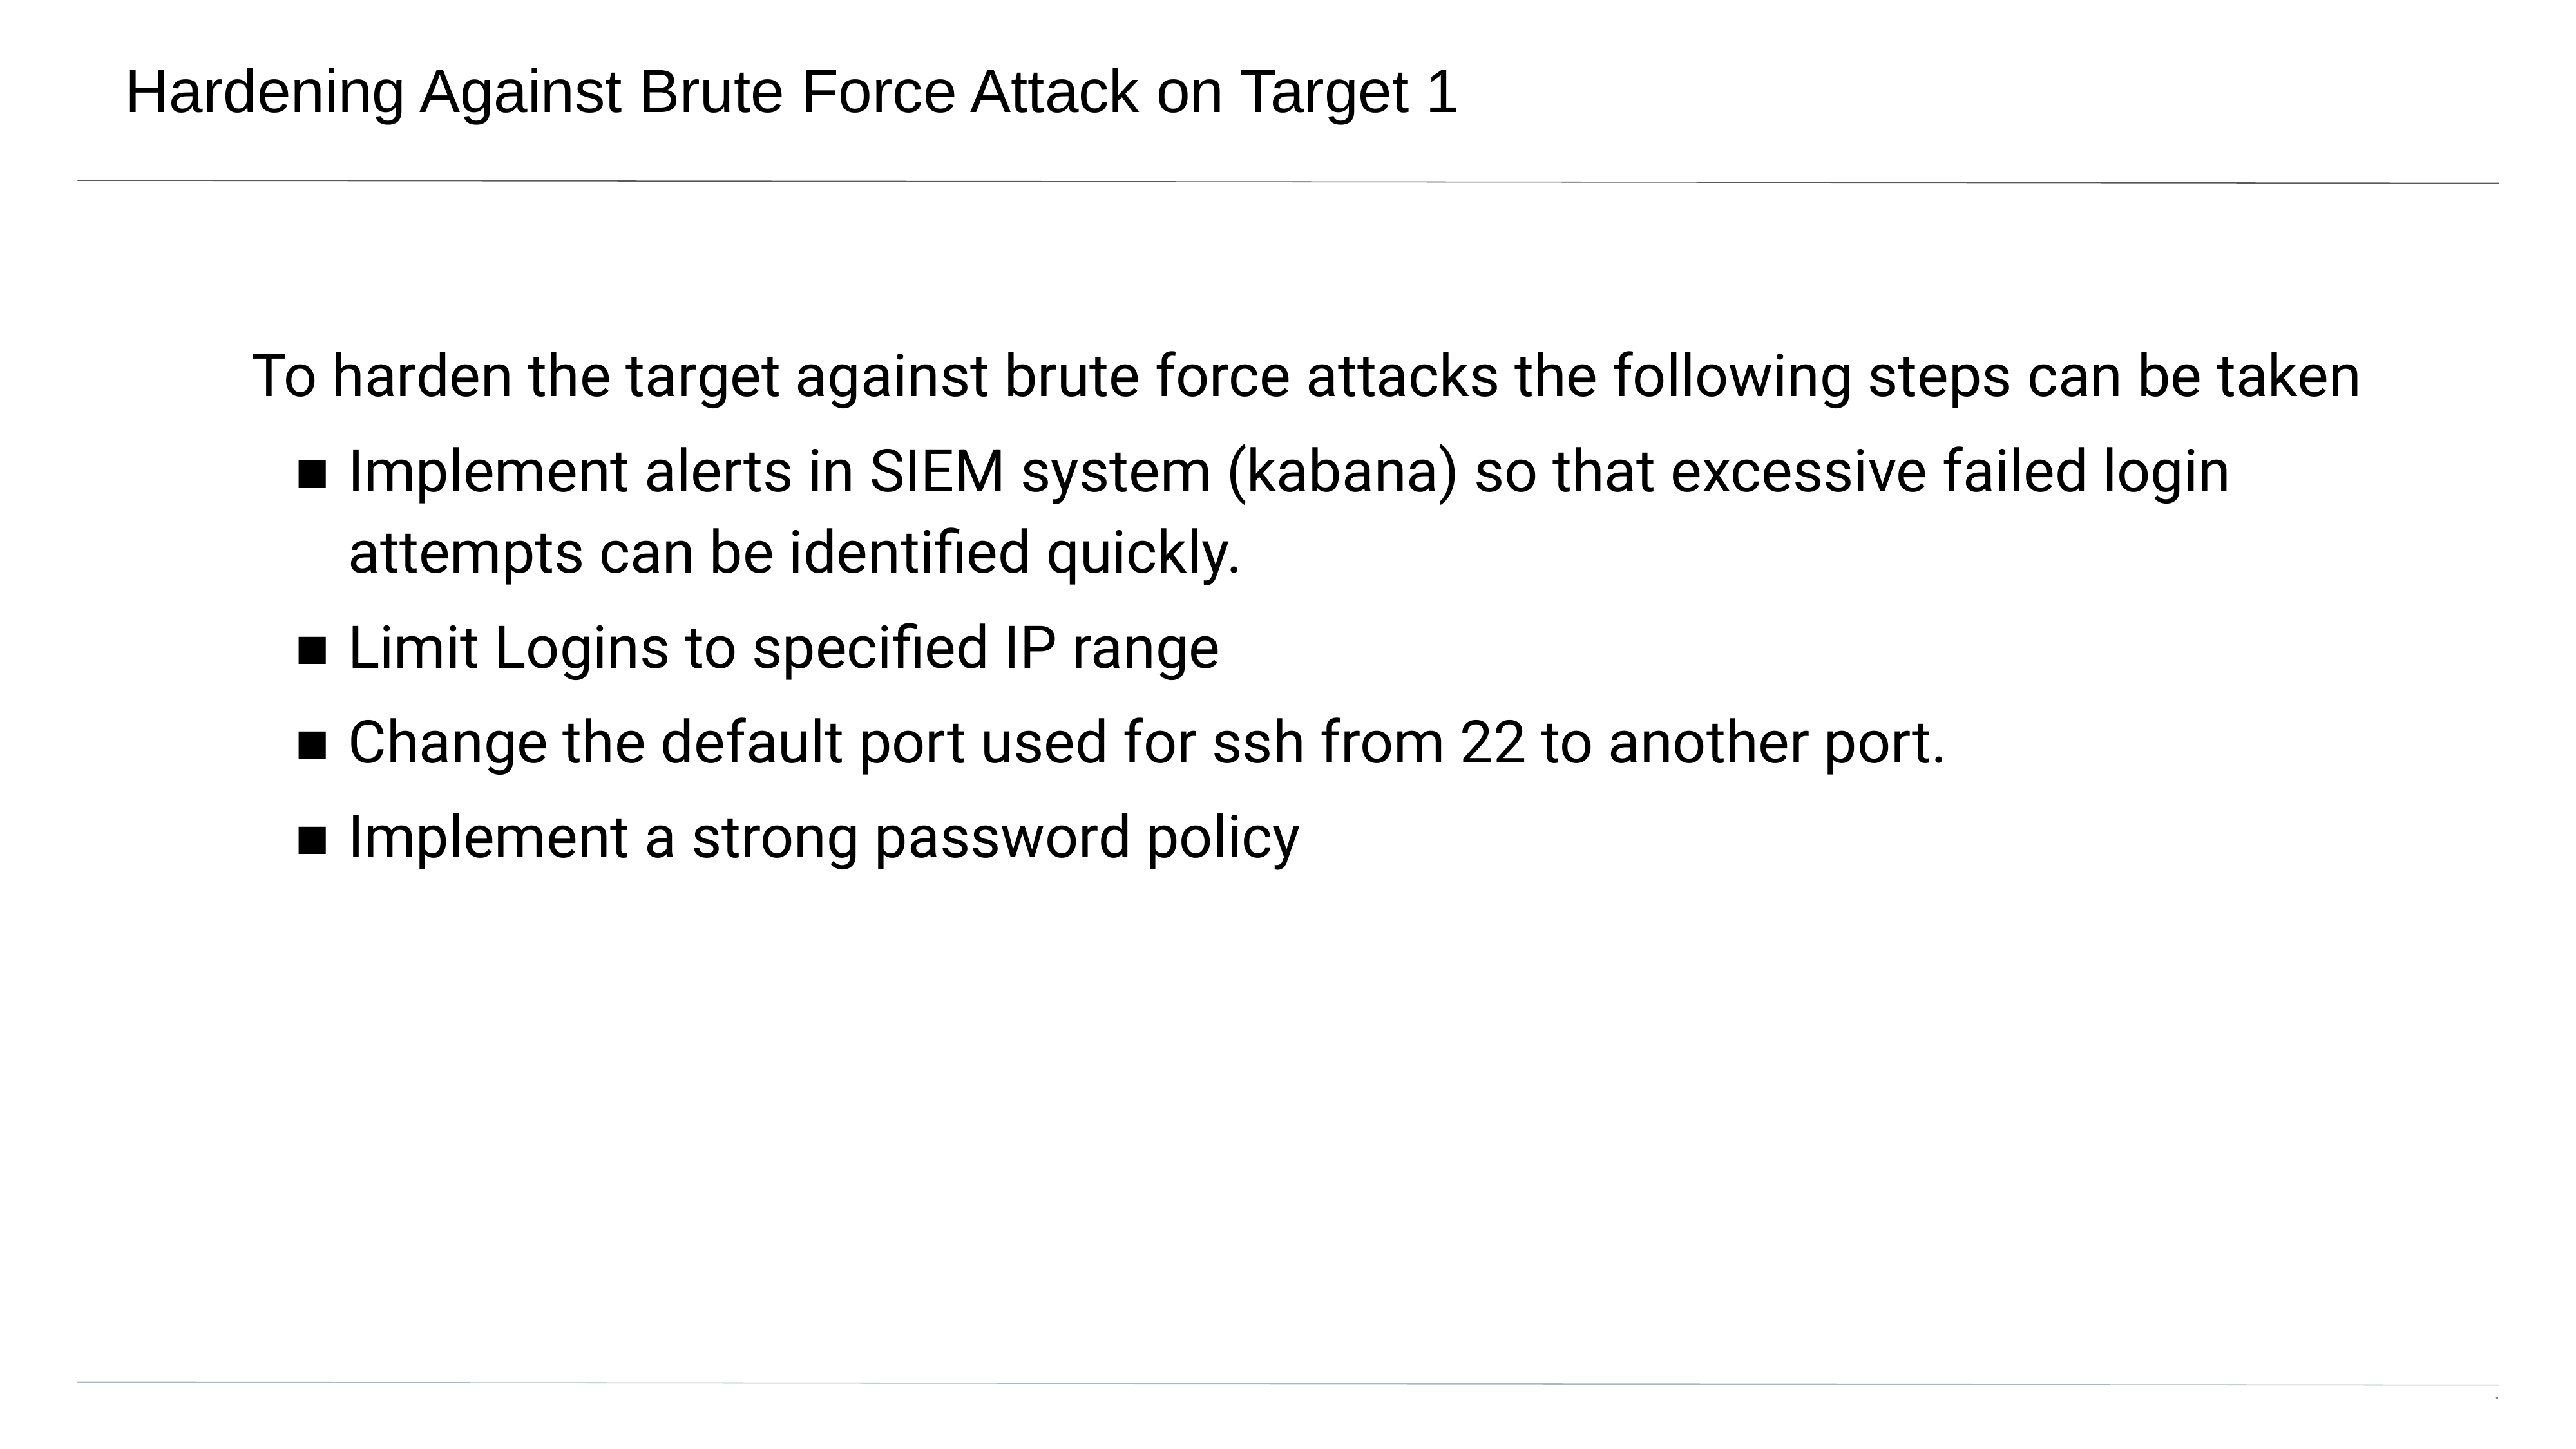

# Hardening Against Brute Force Attack on Target 1

To harden the target against brute force attacks the following steps can be taken
Implement alerts in SIEM system (kabana) so that excessive failed login attempts can be identified quickly.
Limit Logins to specified IP range
Change the default port used for ssh from 22 to another port.
Implement a strong password policy
11